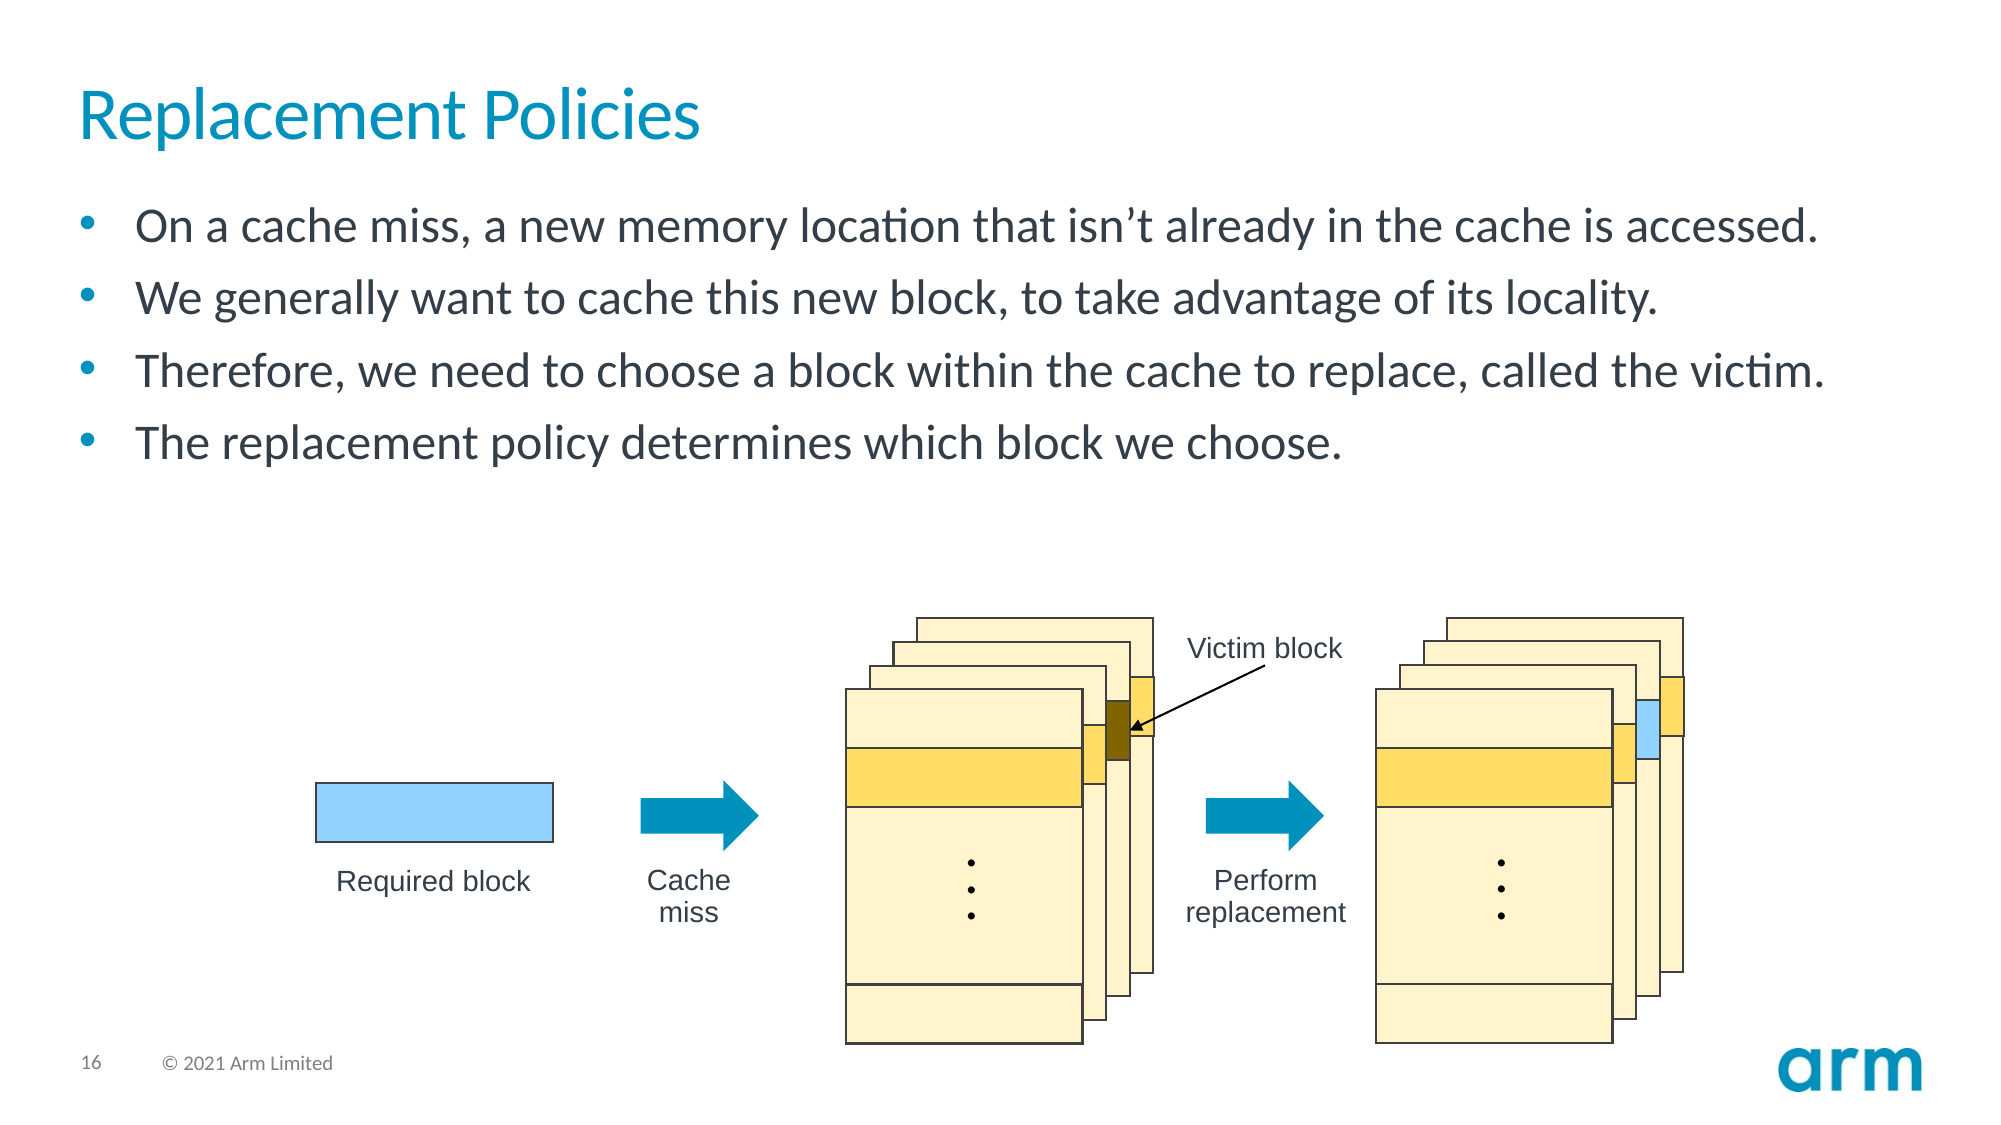

# Replacement Policies
On a cache miss, a new memory location that isn’t already in the cache is accessed.
We generally want to cache this new block, to take advantage of its locality.
Therefore, we need to choose a block within the cache to replace, called the victim.
The replacement policy determines which block we choose.

.
.
.

.
.
.

Victim block

Cache miss
Perform replacement
Required block